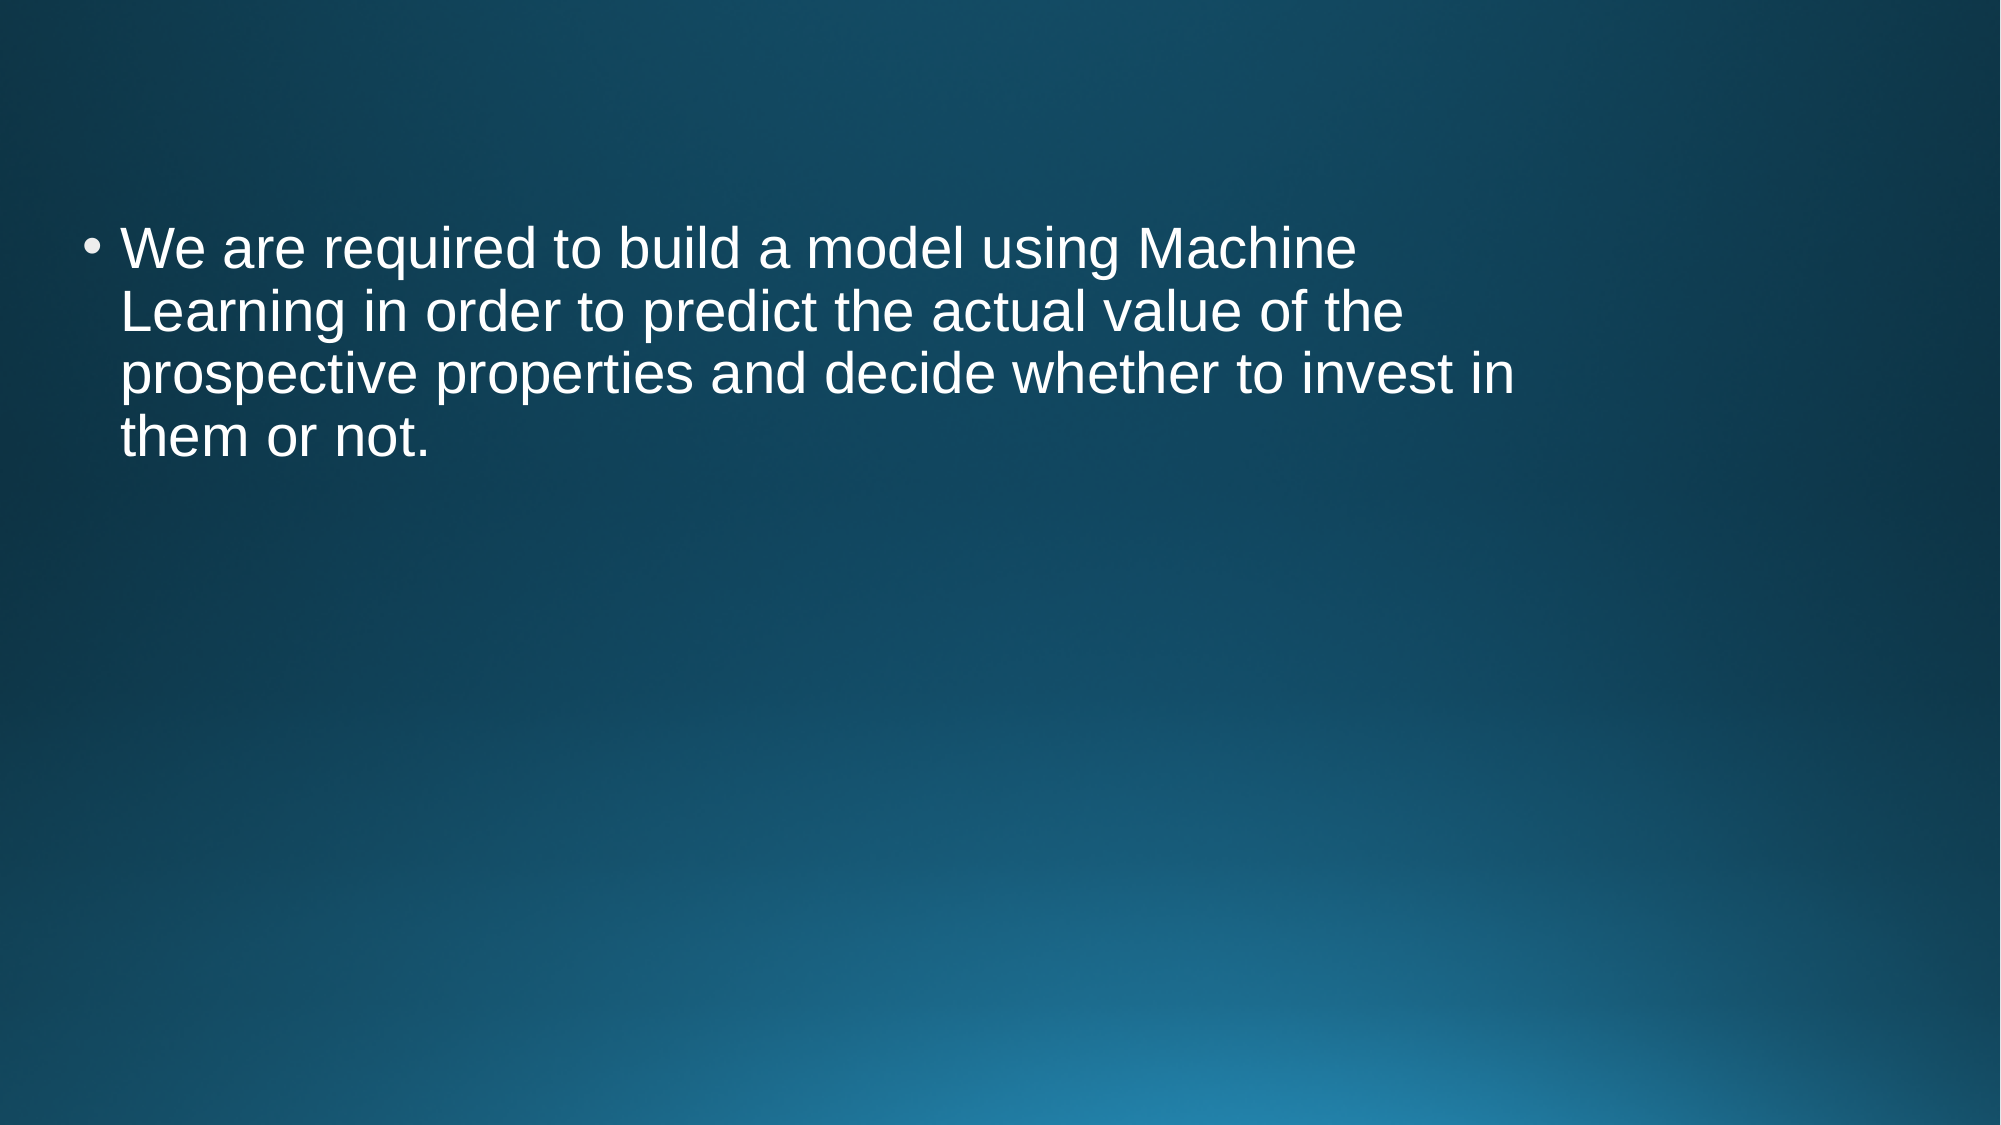

We are required to build a model using Machine Learning in order to predict the actual value of the prospective properties and decide whether to invest in them or not.